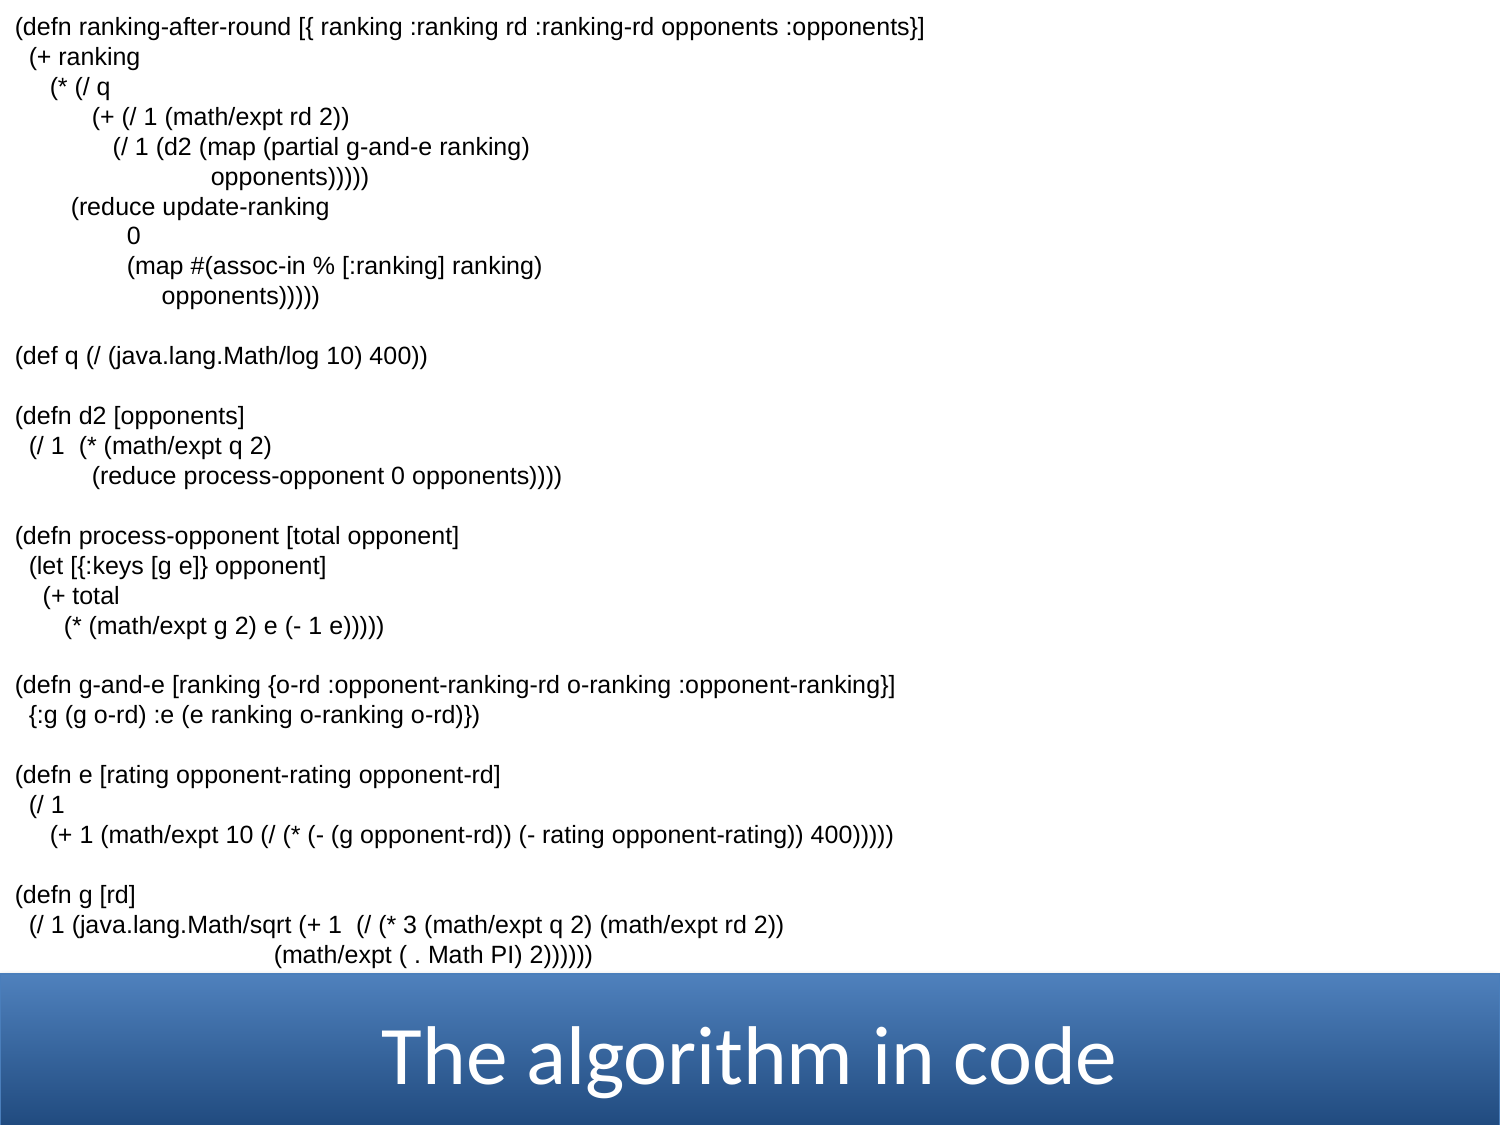

(defn ranking-after-round [{ ranking :ranking rd :ranking-rd opponents :opponents}]
  (+ ranking
     (* (/ q
           (+ (/ 1 (math/expt rd 2))
              (/ 1 (d2 (map (partial g-and-e ranking)
                            opponents)))))
        (reduce update-ranking
                0
                (map #(assoc-in % [:ranking] ranking)
                     opponents)))))

(def q (/ (java.lang.Math/log 10) 400))

(defn d2 [opponents]
  (/ 1  (* (math/expt q 2)
           (reduce process-opponent 0 opponents))))

(defn process-opponent [total opponent]
  (let [{:keys [g e]} opponent]
    (+ total
       (* (math/expt g 2) e (- 1 e)))))

(defn g-and-e [ranking {o-rd :opponent-ranking-rd o-ranking :opponent-ranking}]
  {:g (g o-rd) :e (e ranking o-ranking o-rd)})

(defn e [rating opponent-rating opponent-rd]
  (/ 1
     (+ 1 (math/expt 10 (/ (* (- (g opponent-rd)) (- rating opponent-rating)) 400)))))

(defn g [rd]
  (/ 1 (java.lang.Math/sqrt (+ 1  (/ (* 3 (math/expt q 2) (math/expt rd 2))
                                     (math/expt ( . Math PI) 2))))))

The algorithm in code